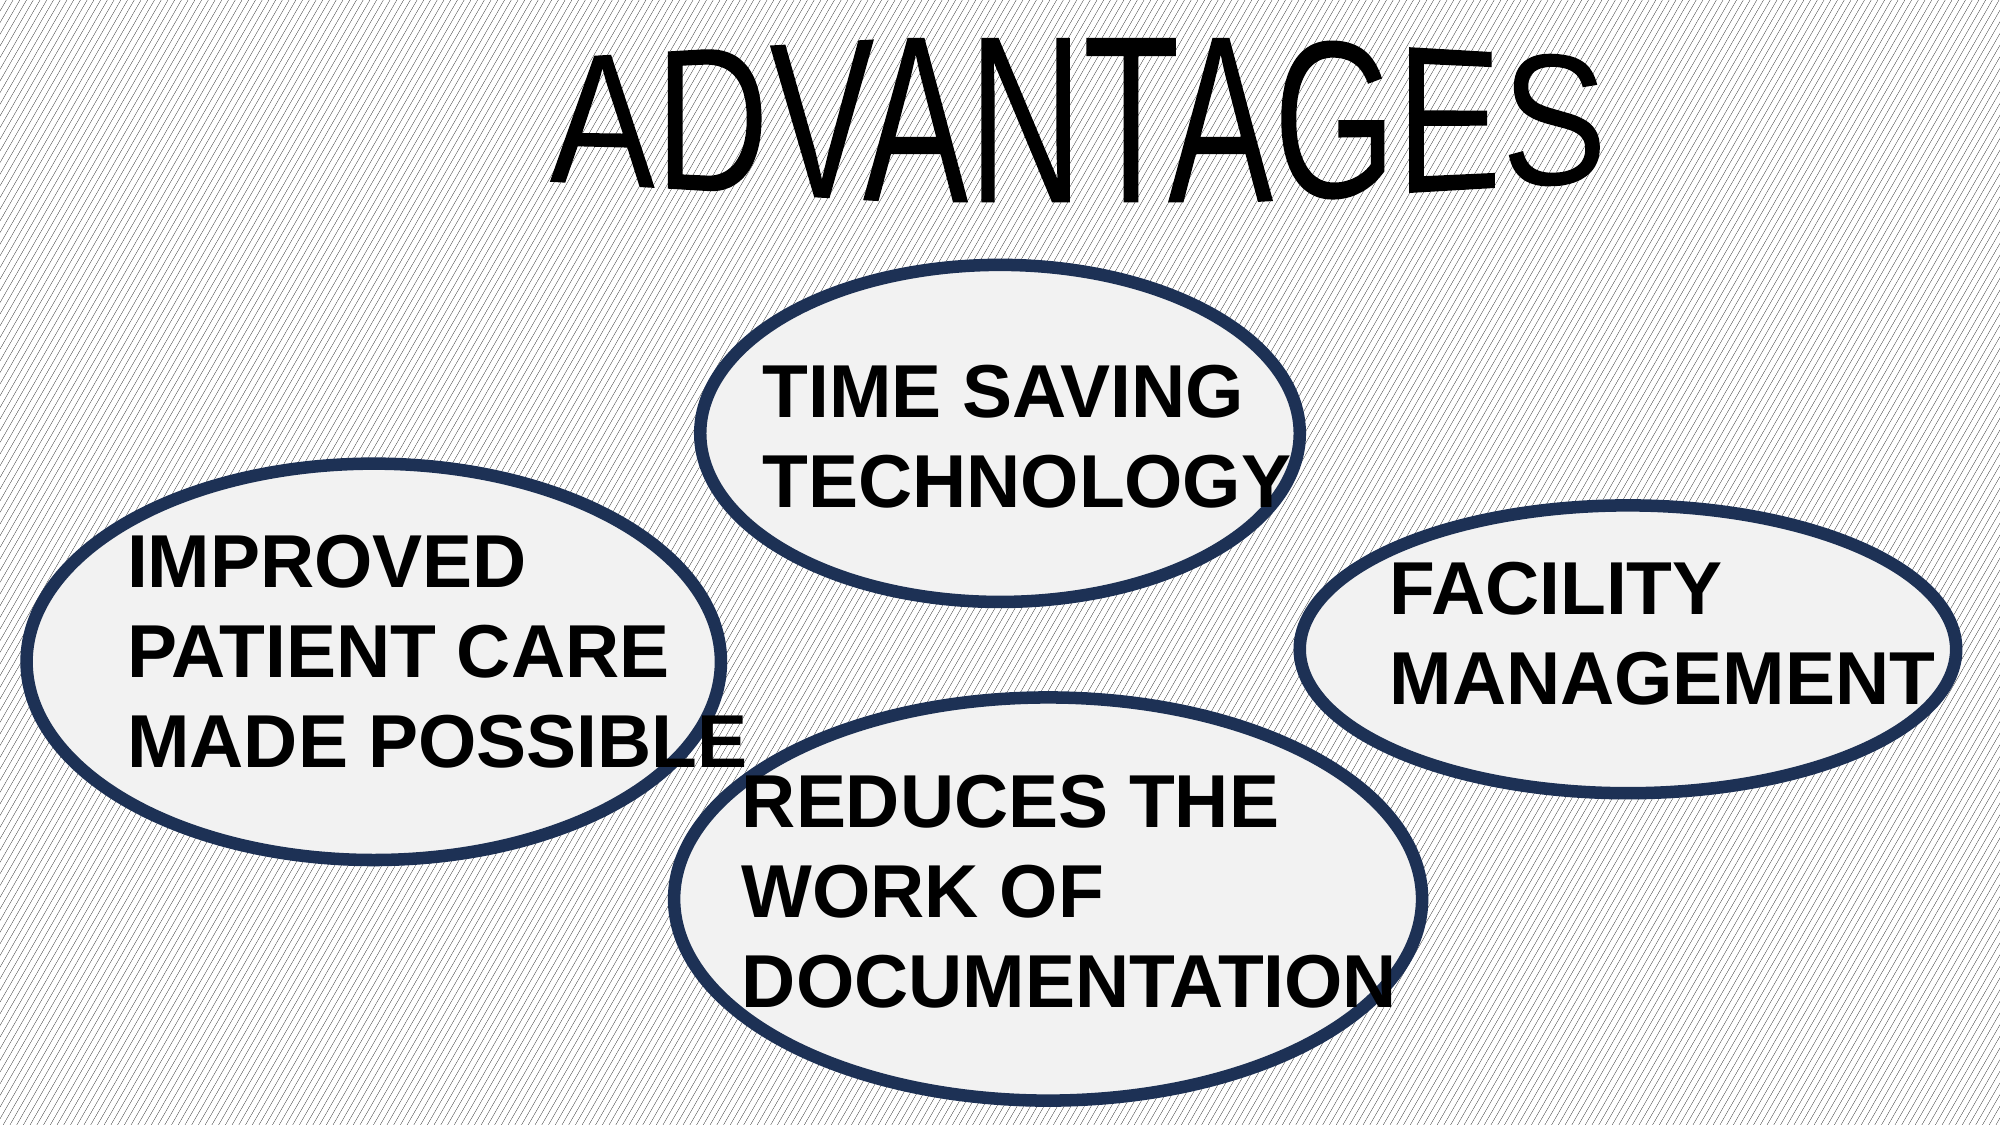

ADVANTAGES

TIME SAVING TECHNOLOGY

IMPROVED PATIENT CARE MADE POSSIBLE
FACILITY MANAGEMENT

REDUCES THE WORK OF DOCUMENTATION